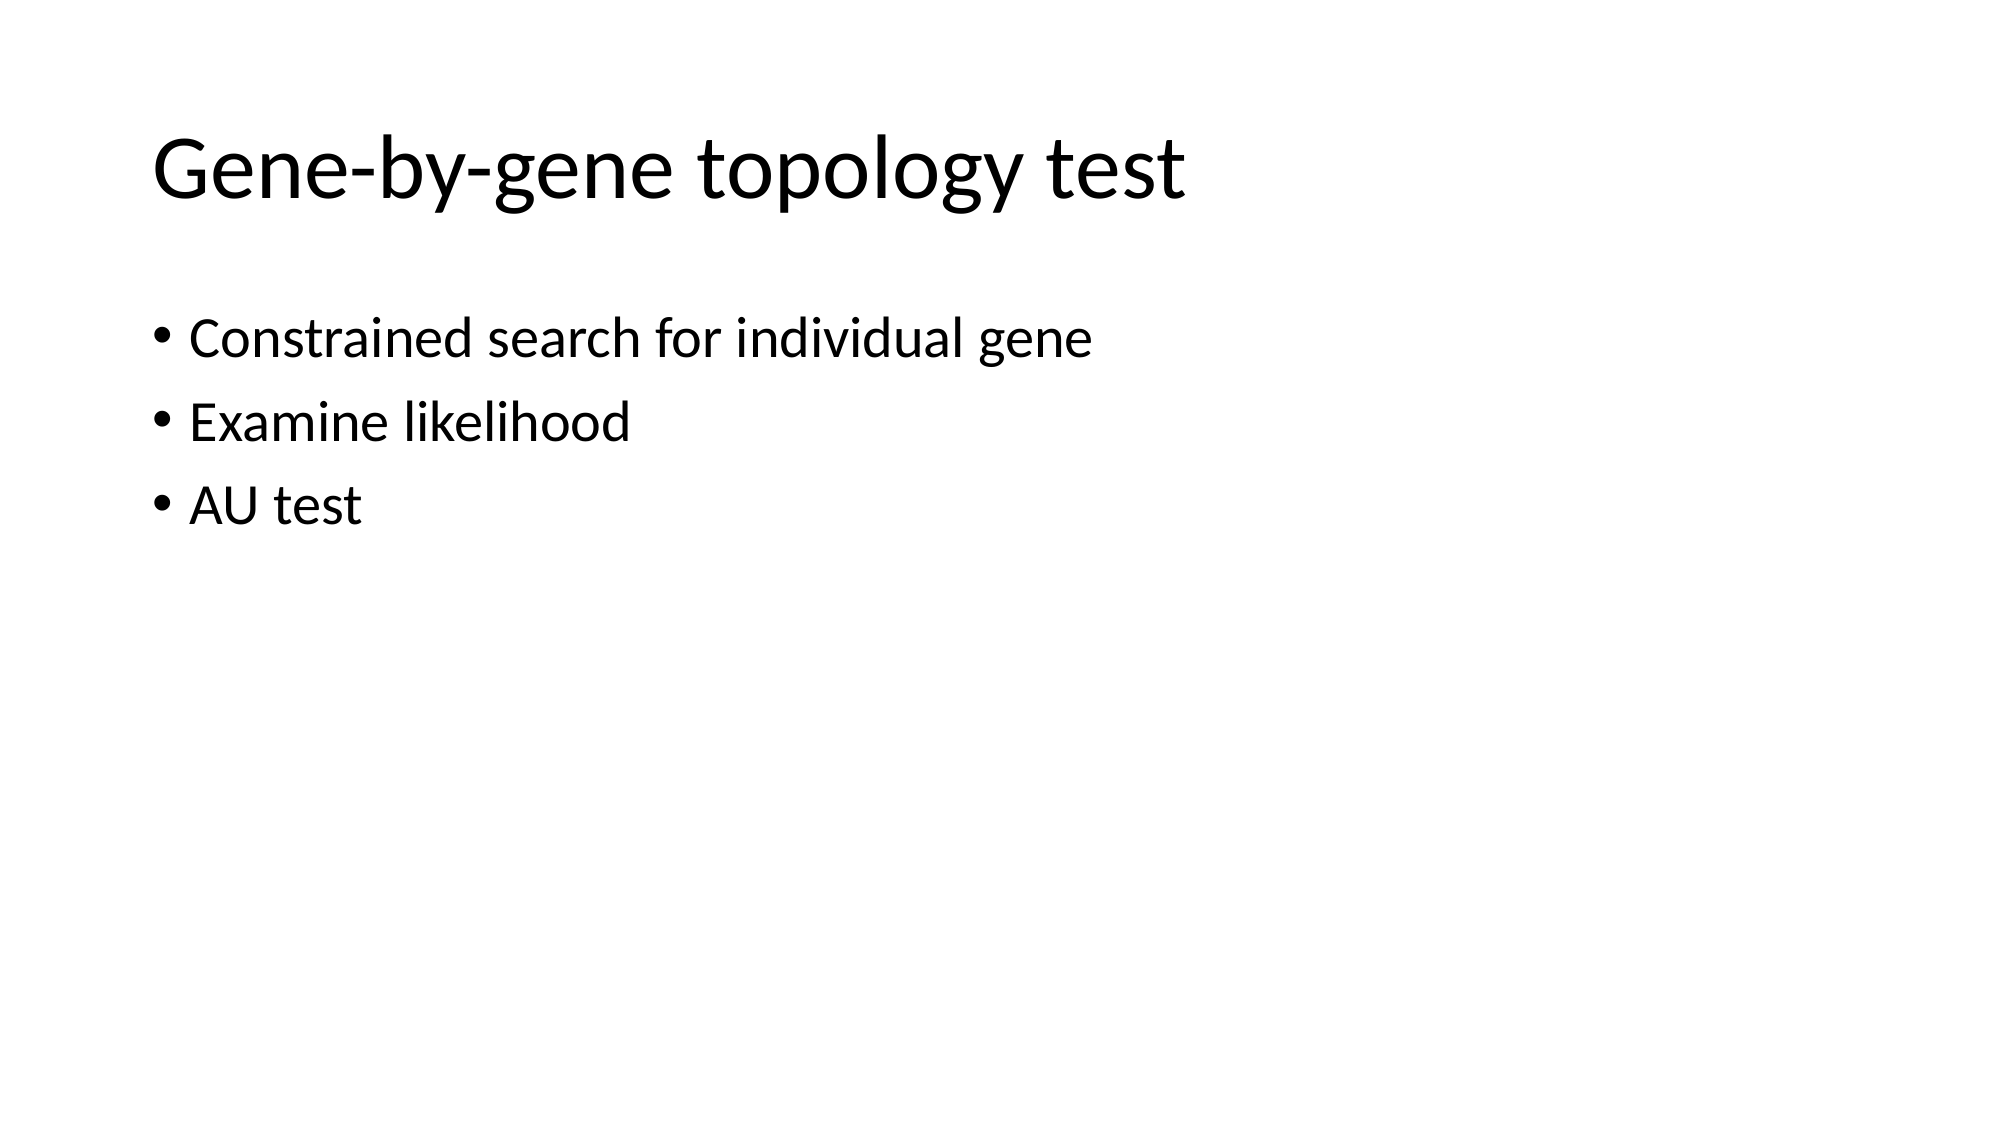

# Gene-by-gene topology test
Constrained search for individual gene
Examine likelihood
AU test